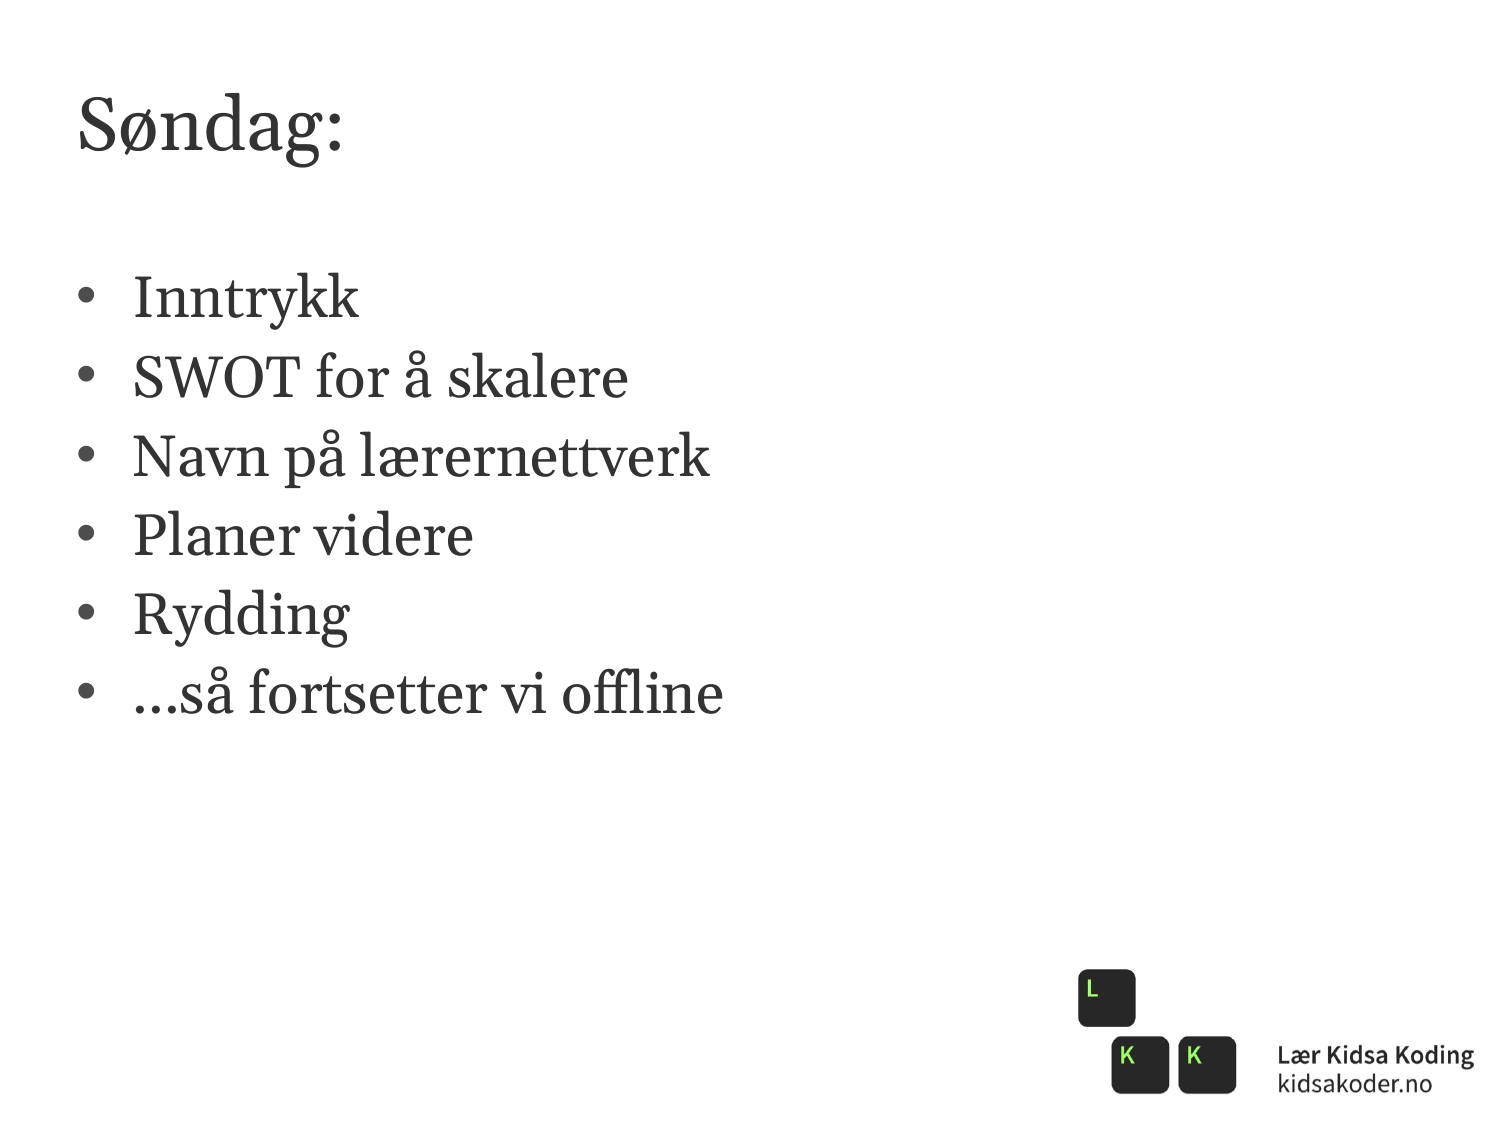

# Søndag:
Inntrykk
SWOT for å skalere
Navn på lærernettverk
Planer videre
Rydding
...så fortsetter vi offline